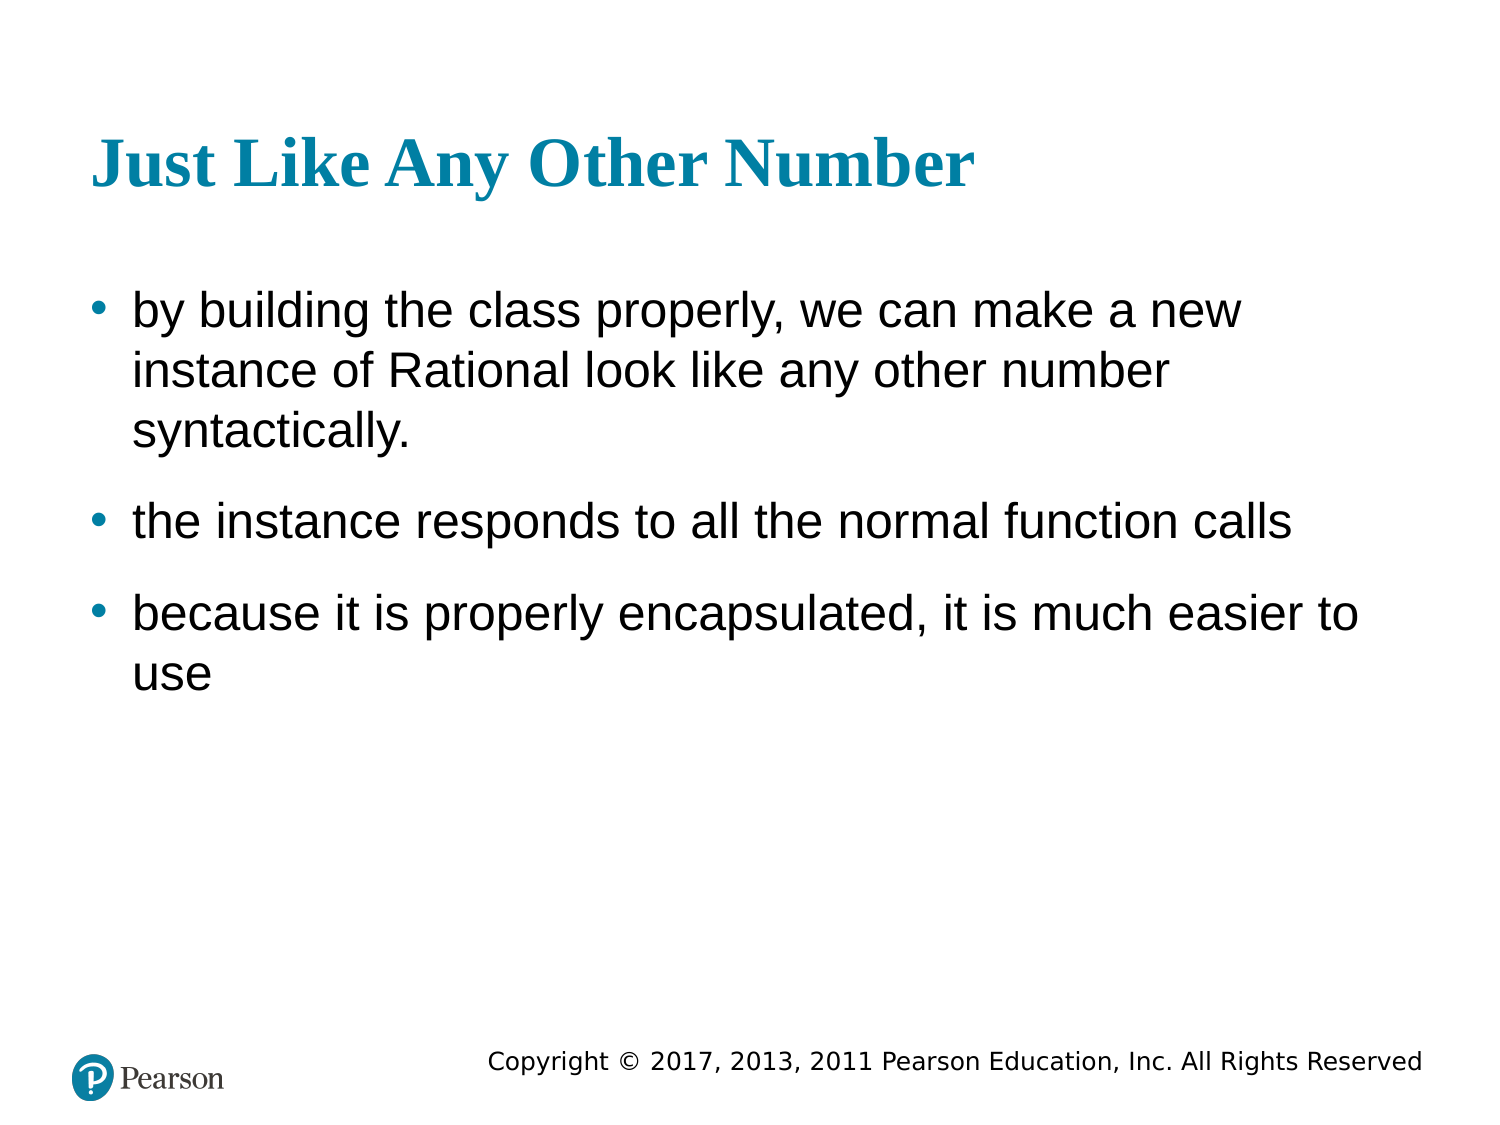

# Just Like Any Other Number
by building the class properly, we can make a new instance of Rational look like any other number syntactically.
the instance responds to all the normal function calls
because it is properly encapsulated, it is much easier to use